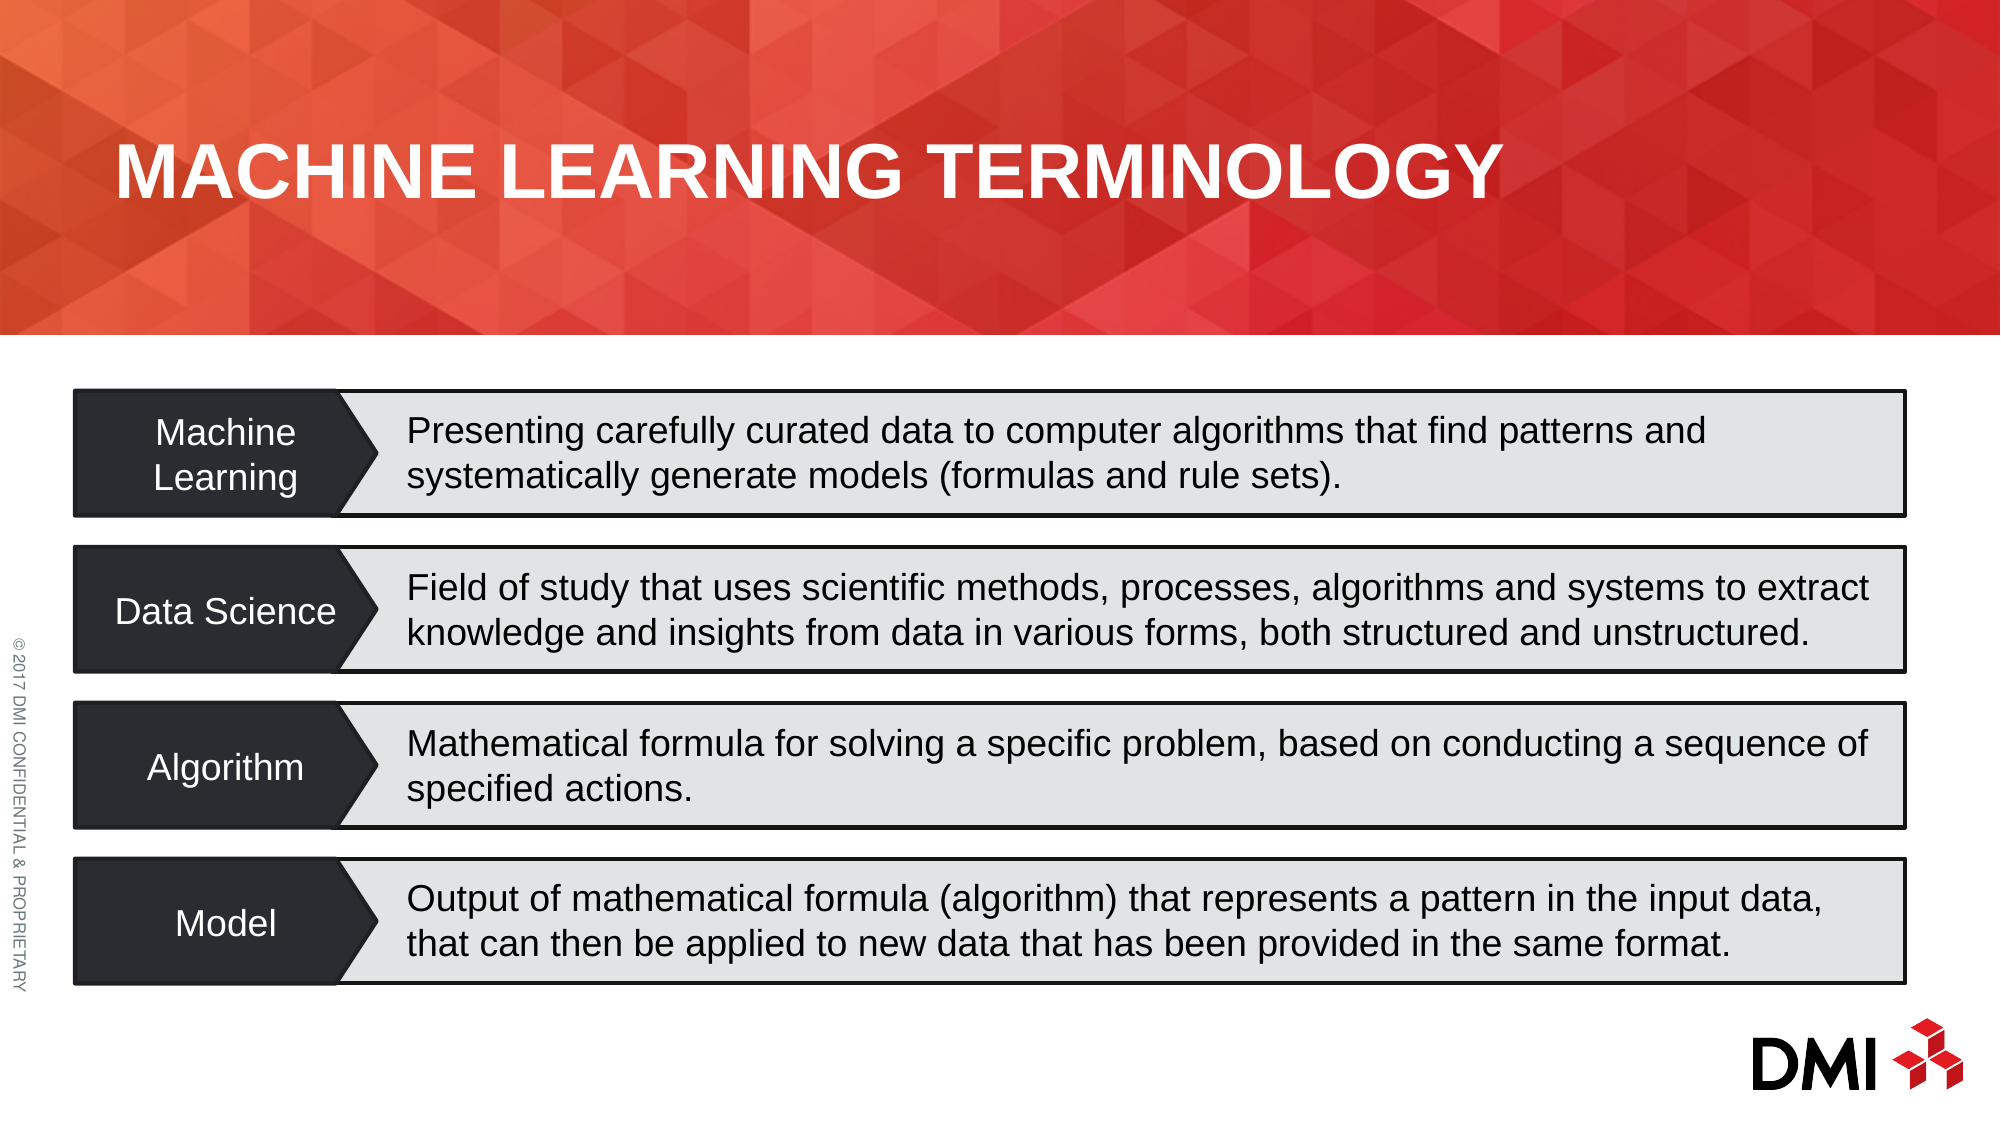

# Machine Learning terminology
Machine Learning

Presenting carefully curated data to computer algorithms that find patterns and systematically generate models (formulas and rule sets).
Data Science

Field of study that uses scientific methods, processes, algorithms and systems to extract knowledge and insights from data in various forms, both structured and unstructured.
Algorithm

Mathematical formula for solving a specific problem, based on conducting a sequence of specified actions.
Model

Output of mathematical formula (algorithm) that represents a pattern in the input data, that can then be applied to new data that has been provided in the same format.